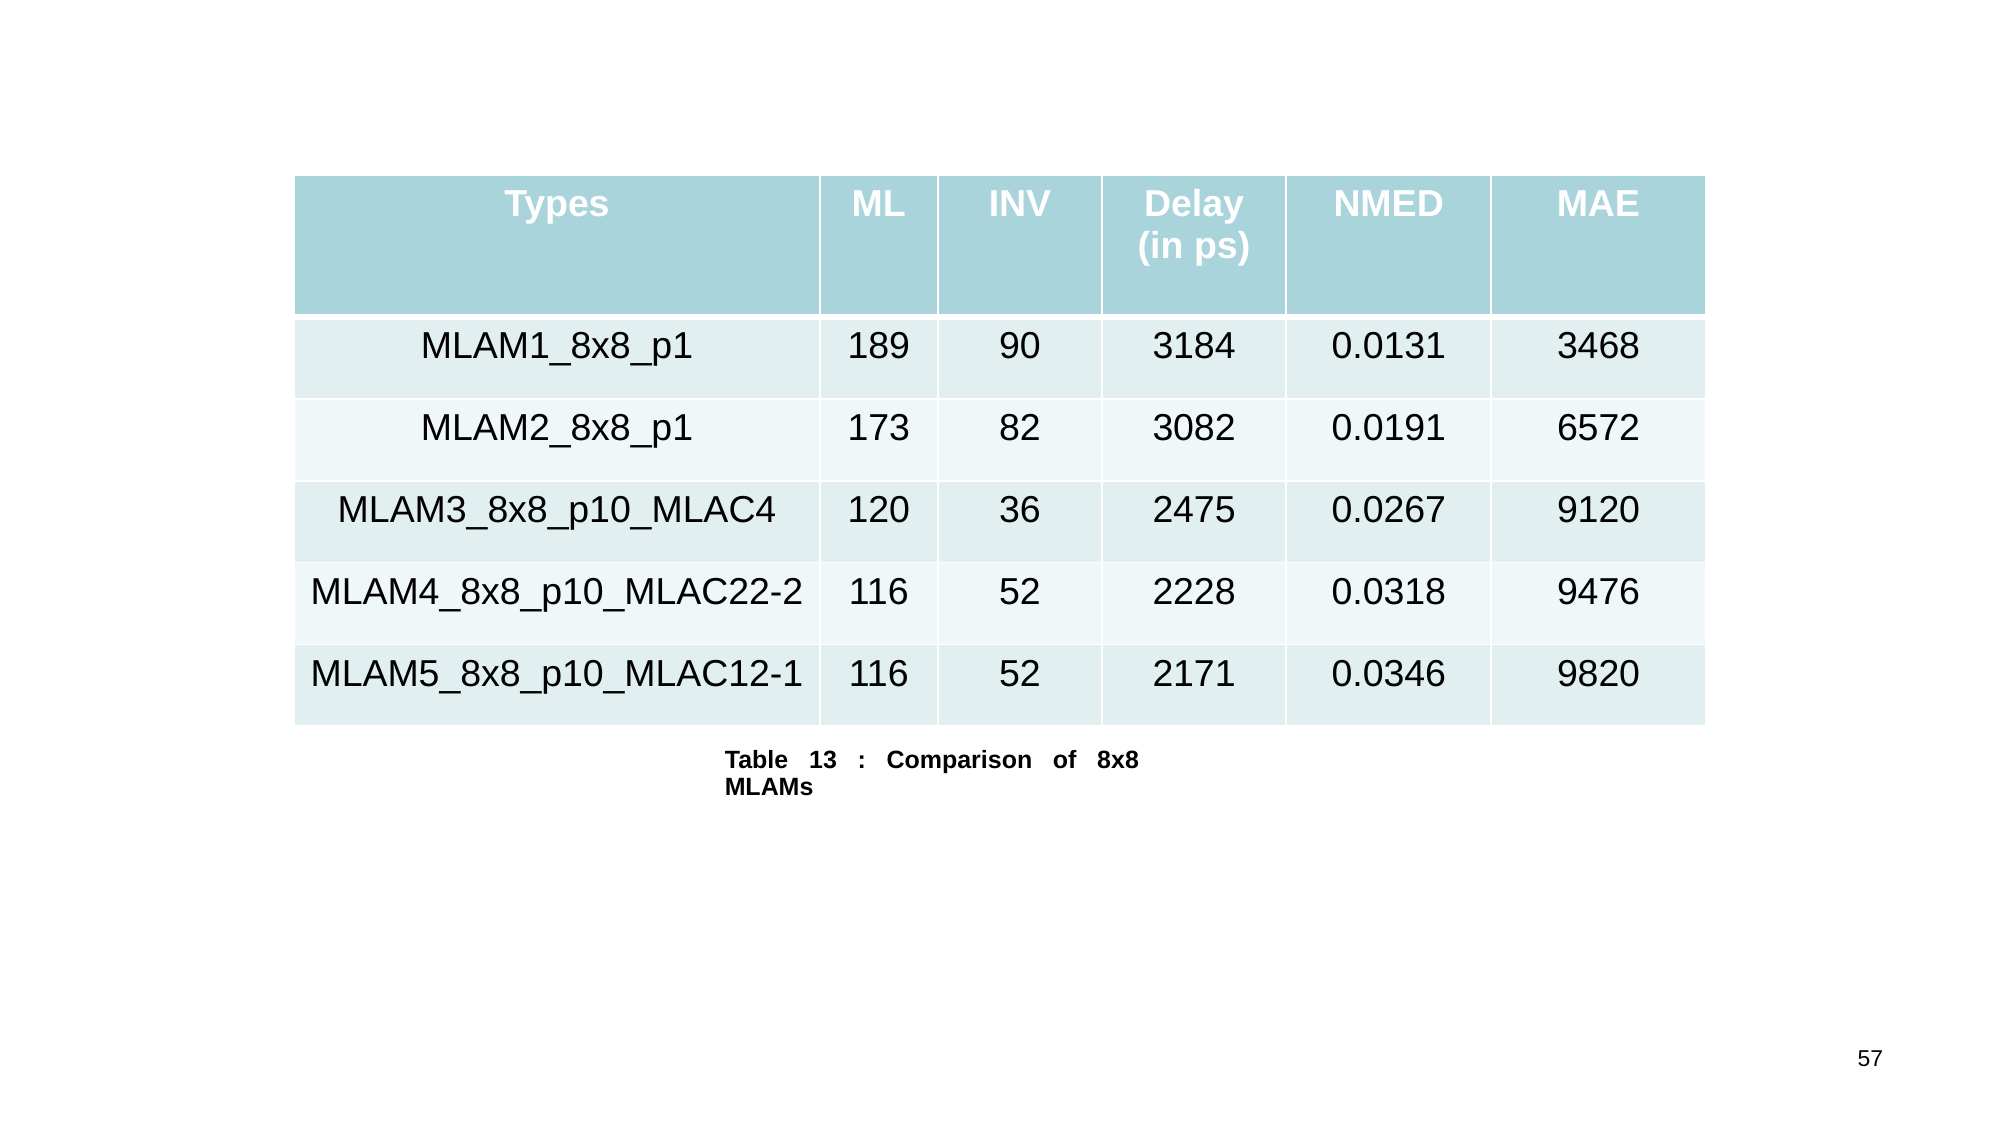

| Types | ML | INV | Delay (in ps) | NMED | MAE |
| --- | --- | --- | --- | --- | --- |
| MLAM1\_8x8\_p1 | 189 | 90 | 3184 | 0.0131 | 3468 |
| MLAM2\_8x8\_p1 | 173 | 82 | 3082 | 0.0191 | 6572 |
| MLAM3\_8x8\_p10\_MLAC4 | 120 | 36 | 2475 | 0.0267 | 9120 |
| MLAM4\_8x8\_p10\_MLAC22-2 | 116 | 52 | 2228 | 0.0318 | 9476 |
| MLAM5\_8x8\_p10\_MLAC12-1 | 116 | 52 | 2171 | 0.0346 | 9820 |
Table 13 : Comparison of 8x8 MLAMs
57